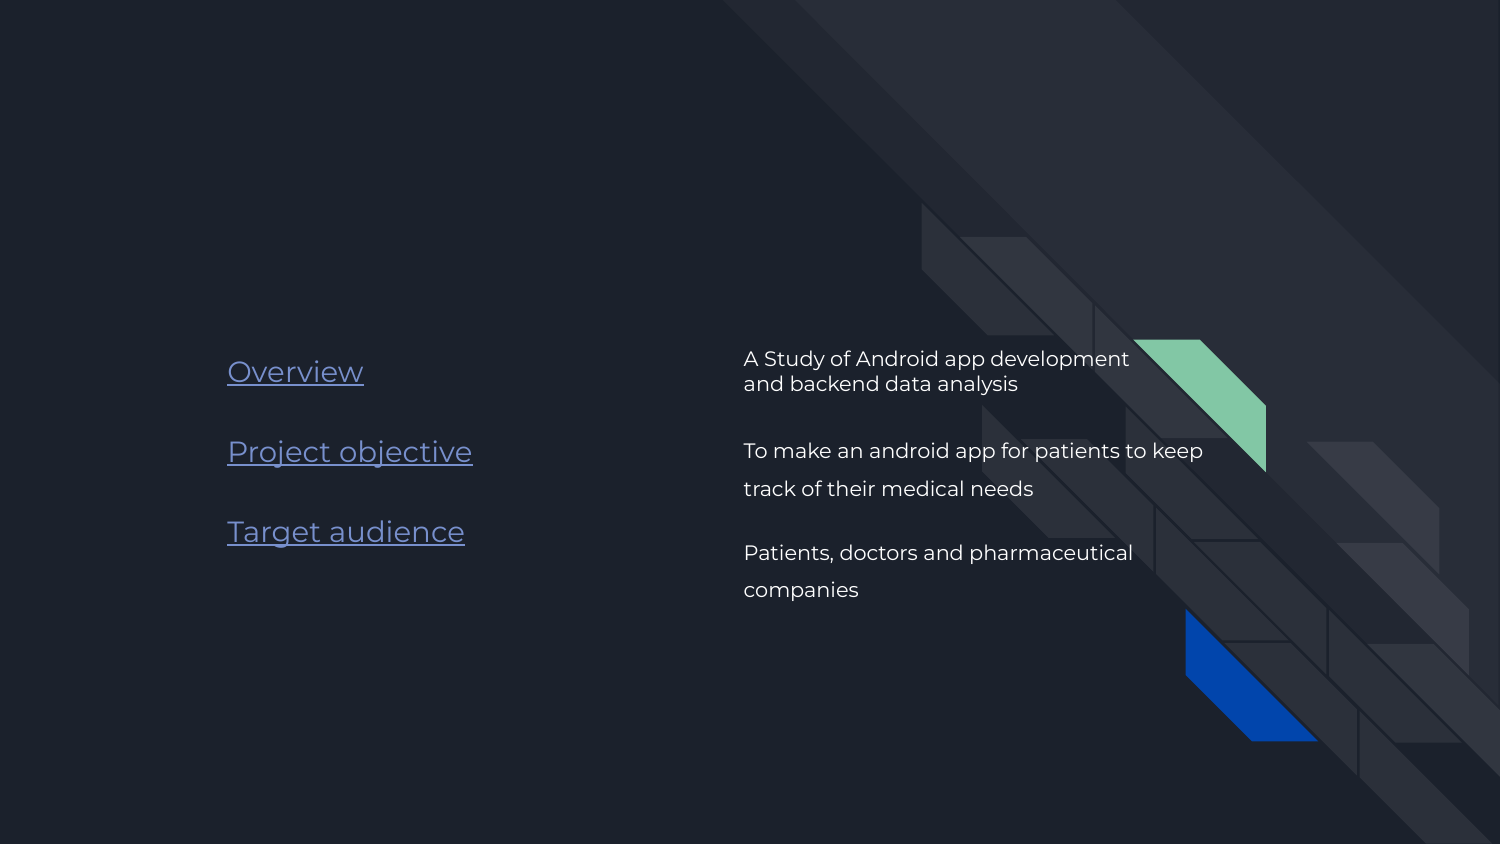

Overview
A Study of Android app development
and backend data analysis
To make an android app for patients to keep track of their medical needs

Patients, doctors and pharmaceutical companies

Project objective
Target audience